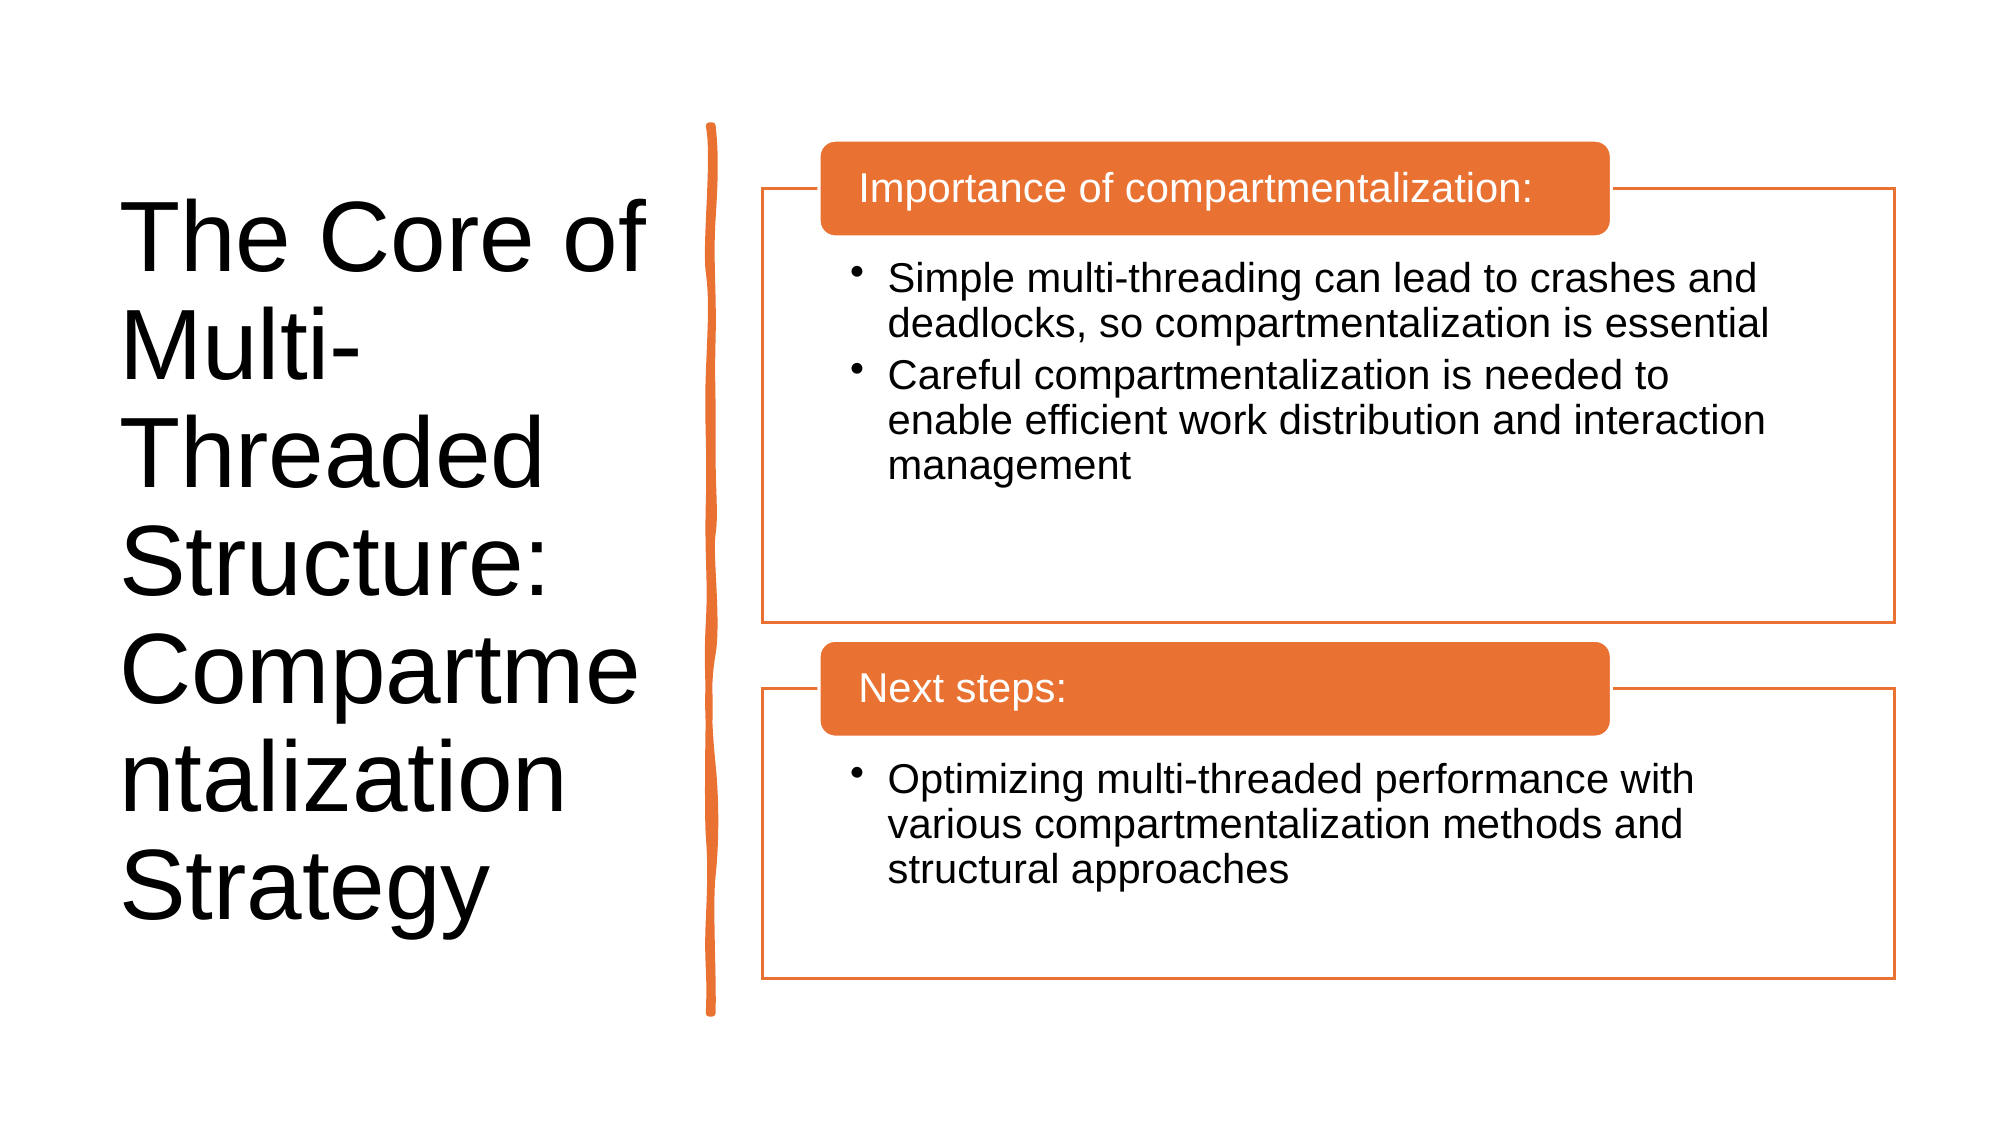

Simple multi-threading can lead to crashes and deadlocks, so compartmentalization is essential
Careful compartmentalization is needed to enable efficient work distribution and interaction management
Importance of compartmentalization:
Optimizing multi-threaded performance with various compartmentalization methods and structural approaches
Next steps:
# The Core of Multi-Threaded Structure: Compartmentalization Strategy